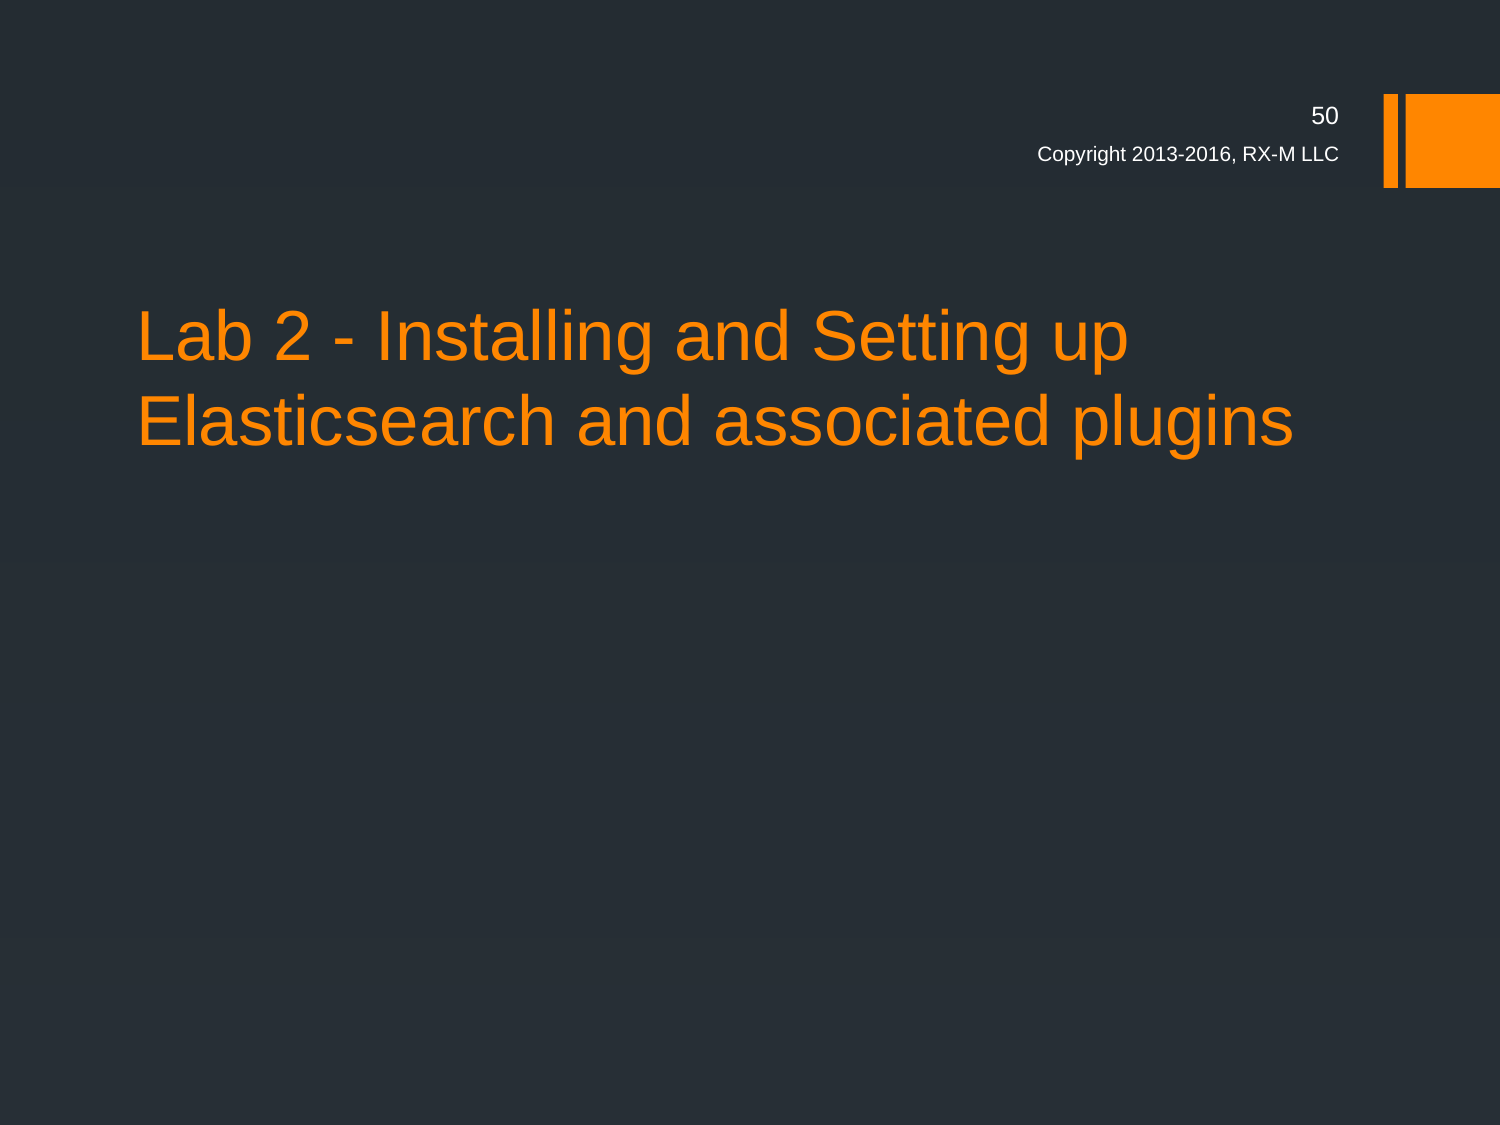

50
Copyright 2013-2016, RX-M LLC
# Lab 2 - Installing and Setting up Elasticsearch and associated plugins